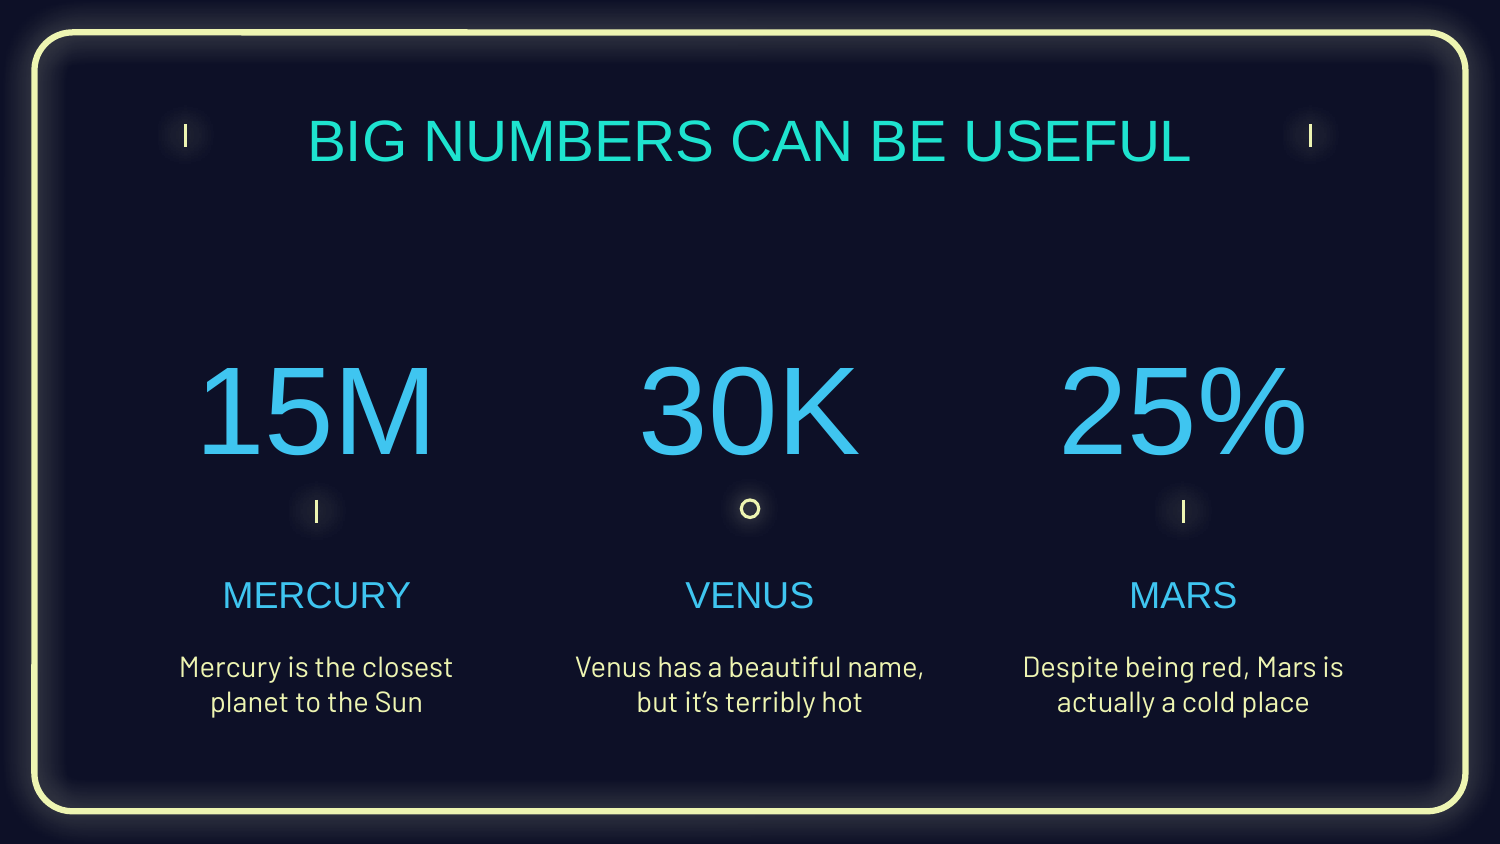

# BIG NUMBERS CAN BE USEFUL
15M
30K
25%

MERCURY
VENUS
MARS
Mercury is the closest planet to the Sun
Venus has a beautiful name, but it’s terribly hot
Despite being red, Mars is actually a cold place